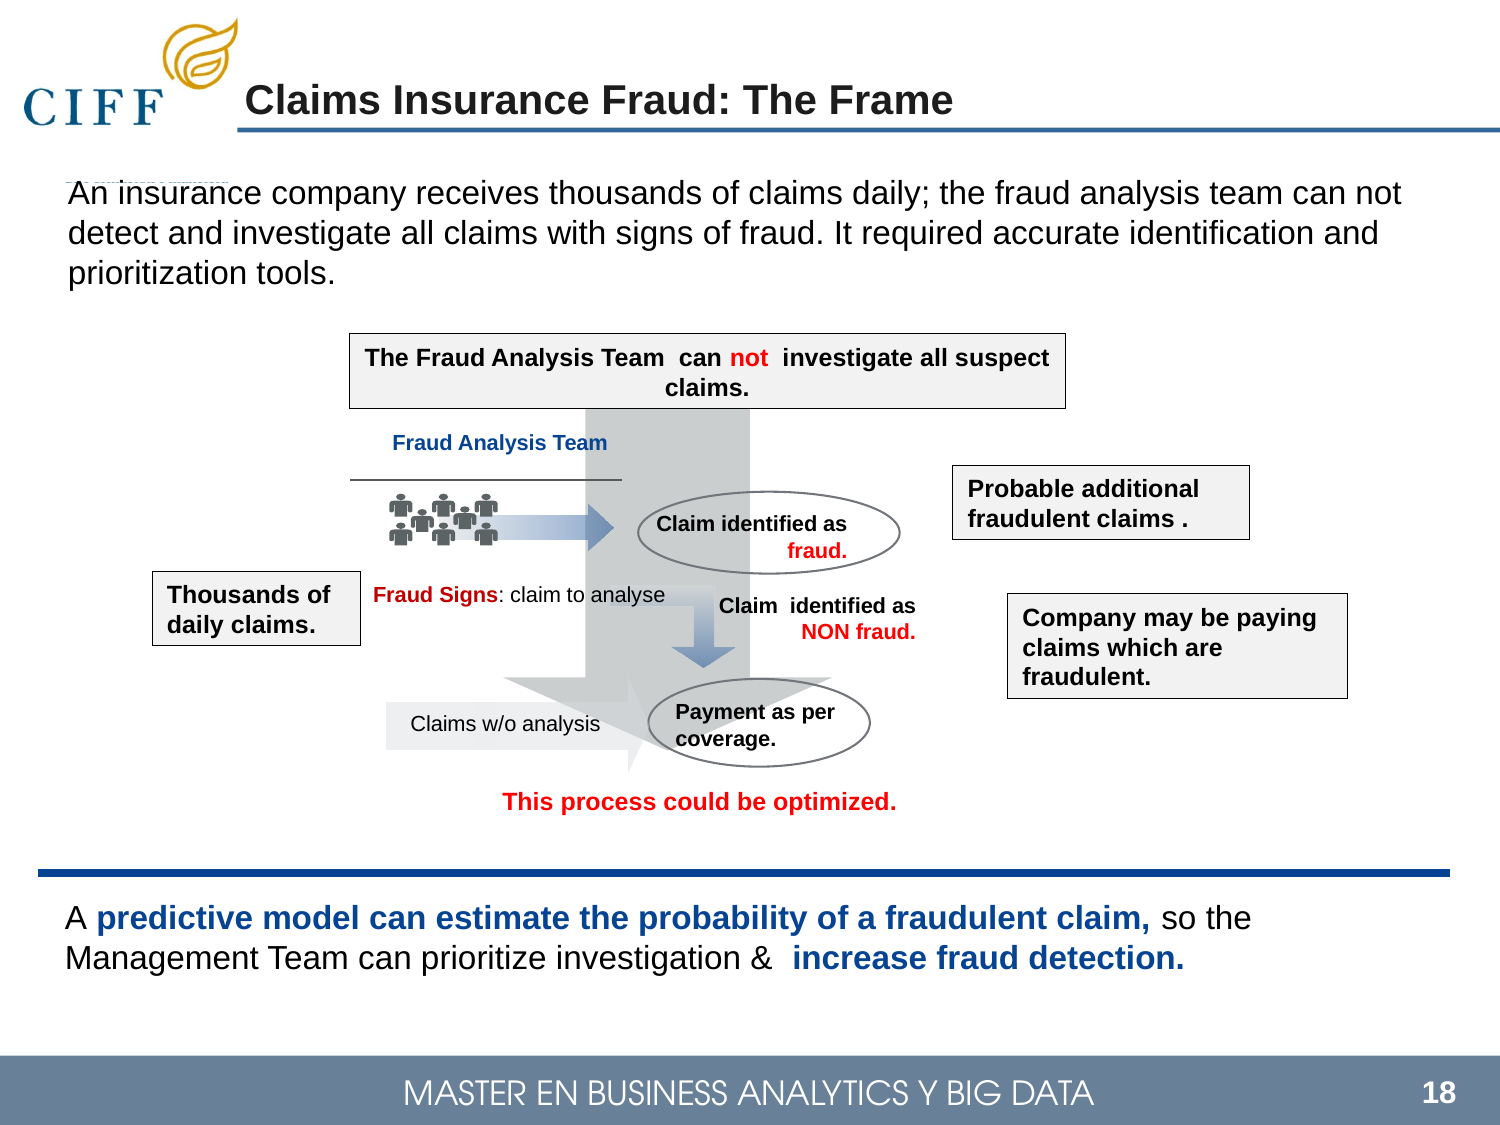

Claims Insurance Fraud: The Frame
An insurance company receives thousands of claims daily; the fraud analysis team can not detect and investigate all claims with signs of fraud. It required accurate identification and prioritization tools.
The Fraud Analysis Team  can not  investigate all suspect claims.

Fraud Analysis Team

Claim identified as fraud.
Fraud Signs: claim to analyse
Claim  identified as NON fraud.

Payment as per coverage.
Claims w/o analysis
Probable additional fraudulent claims .
Thousands of  daily claims.
Company may be paying claims which are fraudulent.
This process could be optimized.
A predictive model can estimate the probability of a fraudulent claim, so the Management Team can prioritize investigation &  increase fraud detection.
18